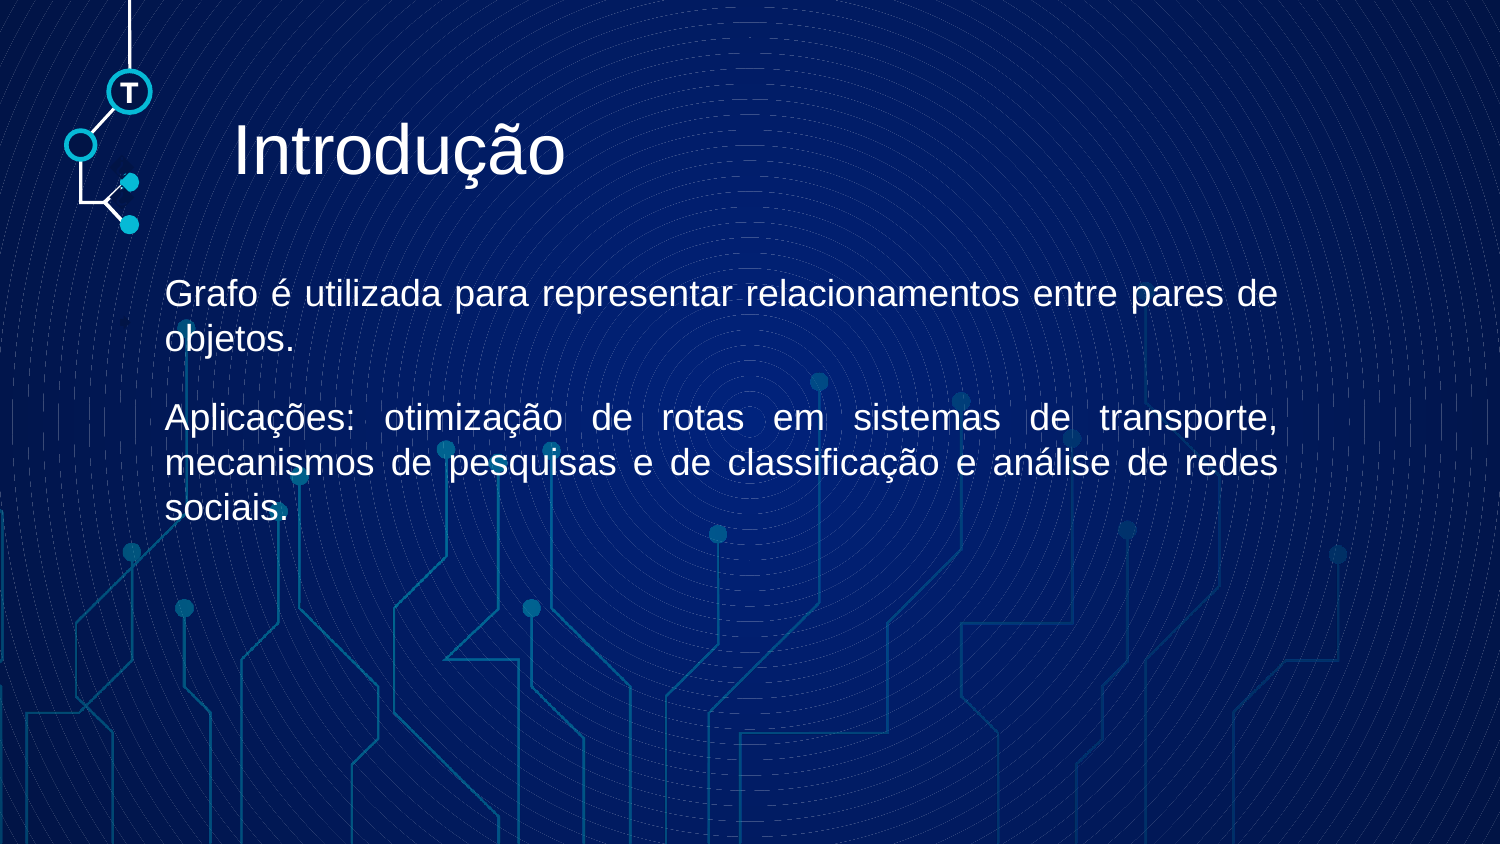

T
# Introdução

🠺

Grafo é utilizada para representar relacionamentos entre pares de objetos.
Aplicações: otimização de rotas em sistemas de transporte, mecanismos de pesquisas e de classificação e análise de redes sociais.

🠺